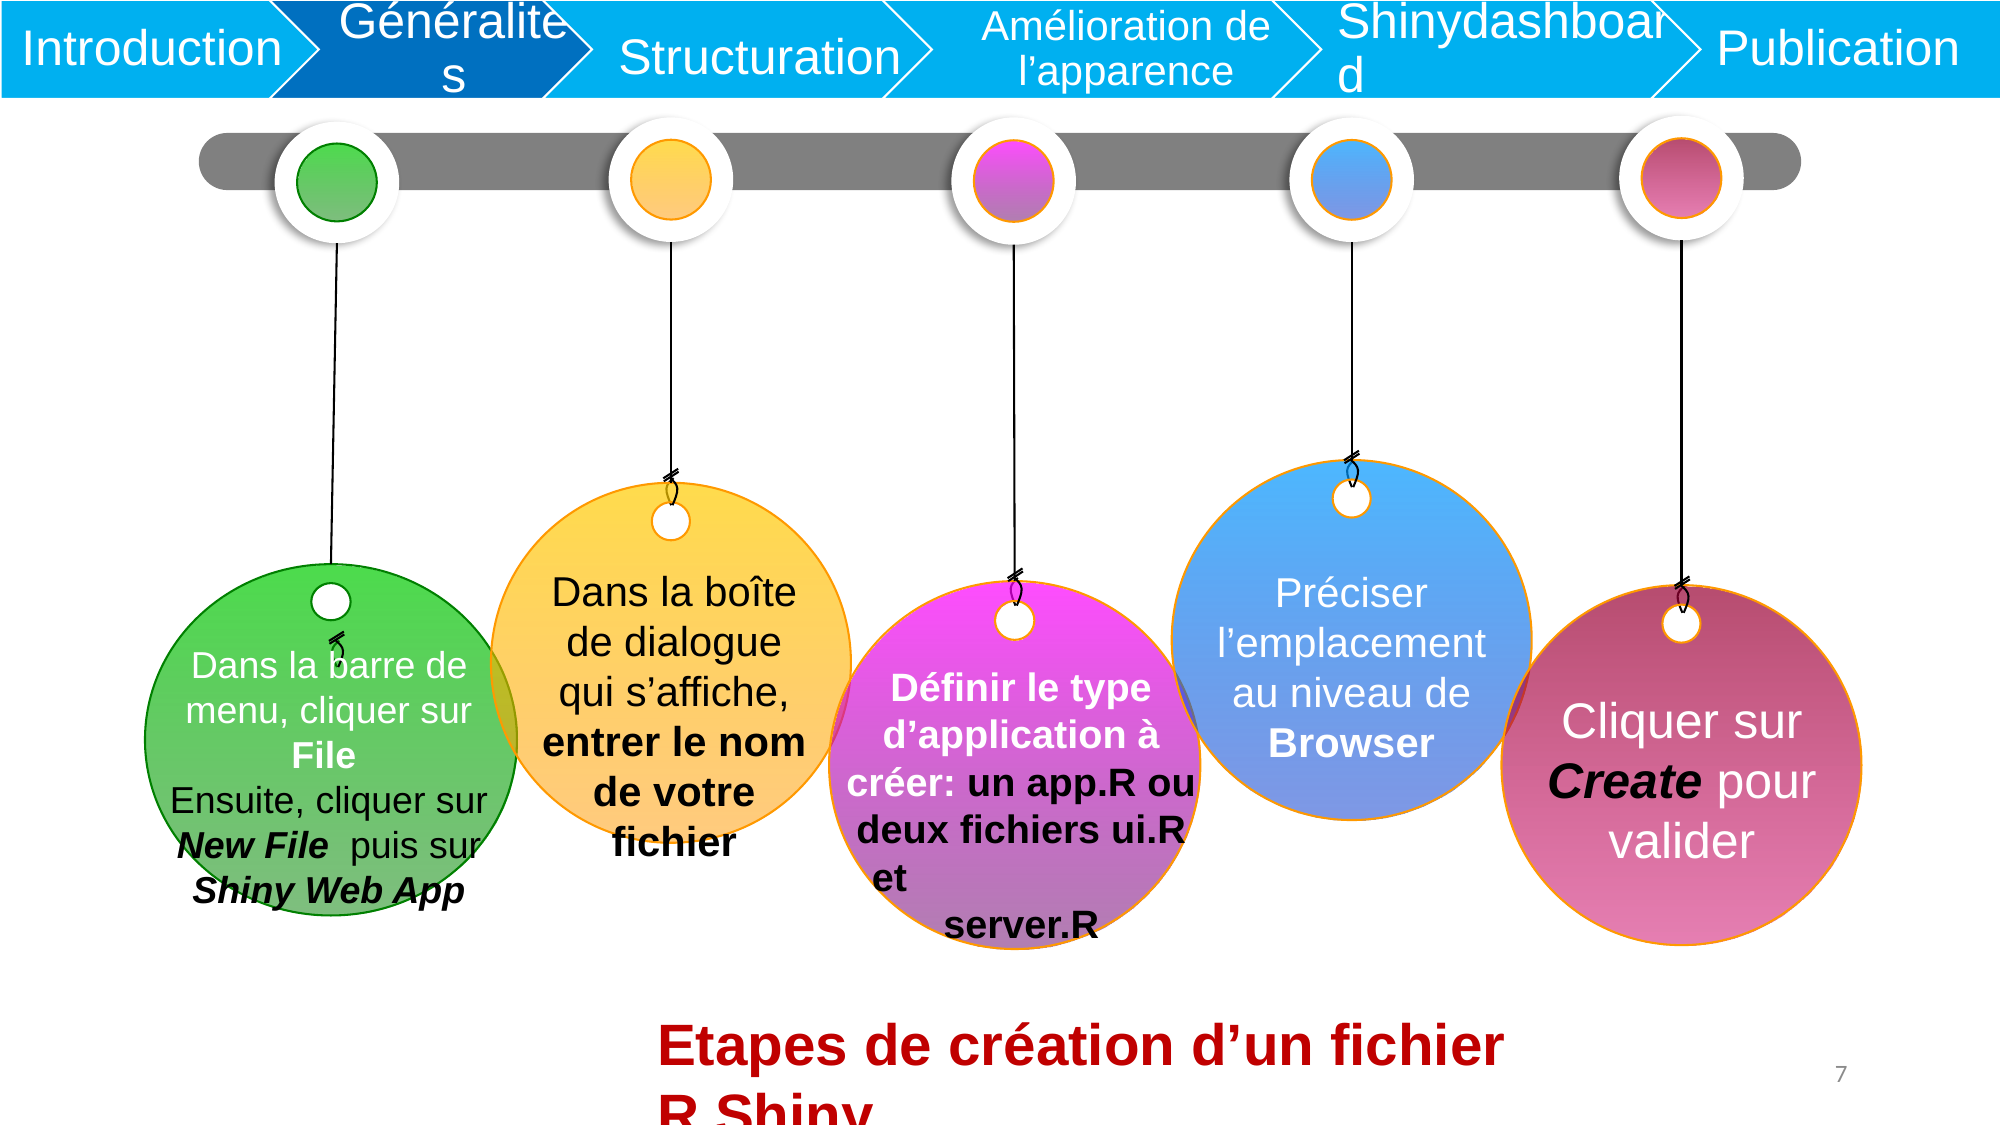

Introduction
Généralités
Structuration
Amélioration de l’apparence
Shinydashboard
Publication

Cliquer sur Create pour valider

Dans la boîte de dialogue qui s’affiche, entrer le nom de votre fichier

Définir le type d’application à créer: un app.R ou deux fichiers ui.R et                         server.R

Préciser l’emplacement au niveau de Browser

Dans la barre de menu, cliquer sur File
Ensuite, cliquer sur New File  puis sur Shiny Web App

Etapes de création d’un fichier R Shiny
7